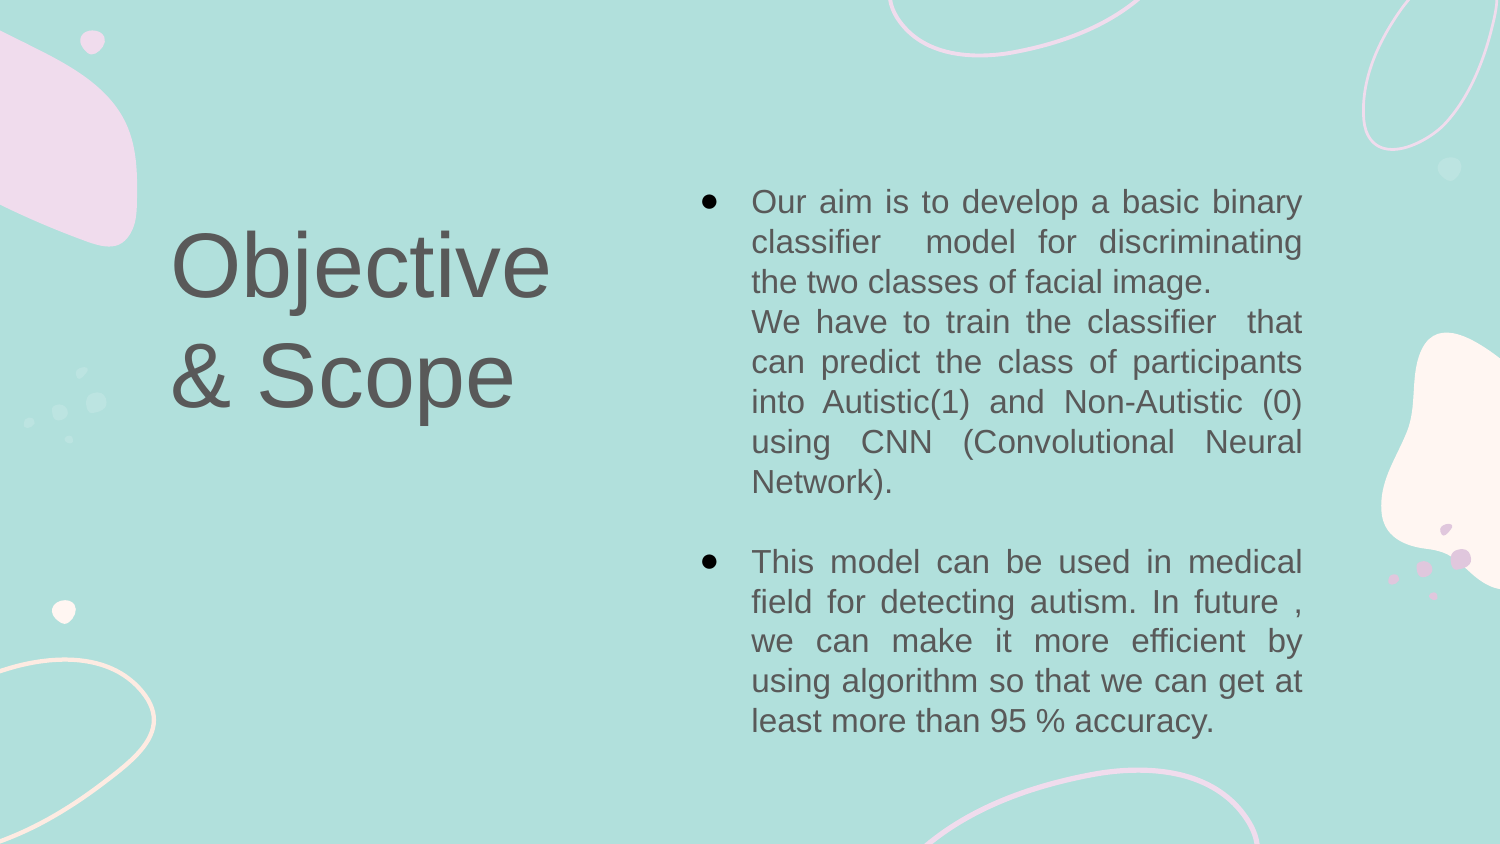

Our aim is to develop a basic binary classifier  model for discriminating the two classes of facial image.
We have to train the classifier  that can predict the class of participants into Autistic(1) and Non-Autistic (0) using CNN (Convolutional Neural Network).

This model can be used in medical field for detecting autism. In future , we can make it more efficient by using algorithm so that we can get at least more than 95 % accuracy.

# Objective & Scope